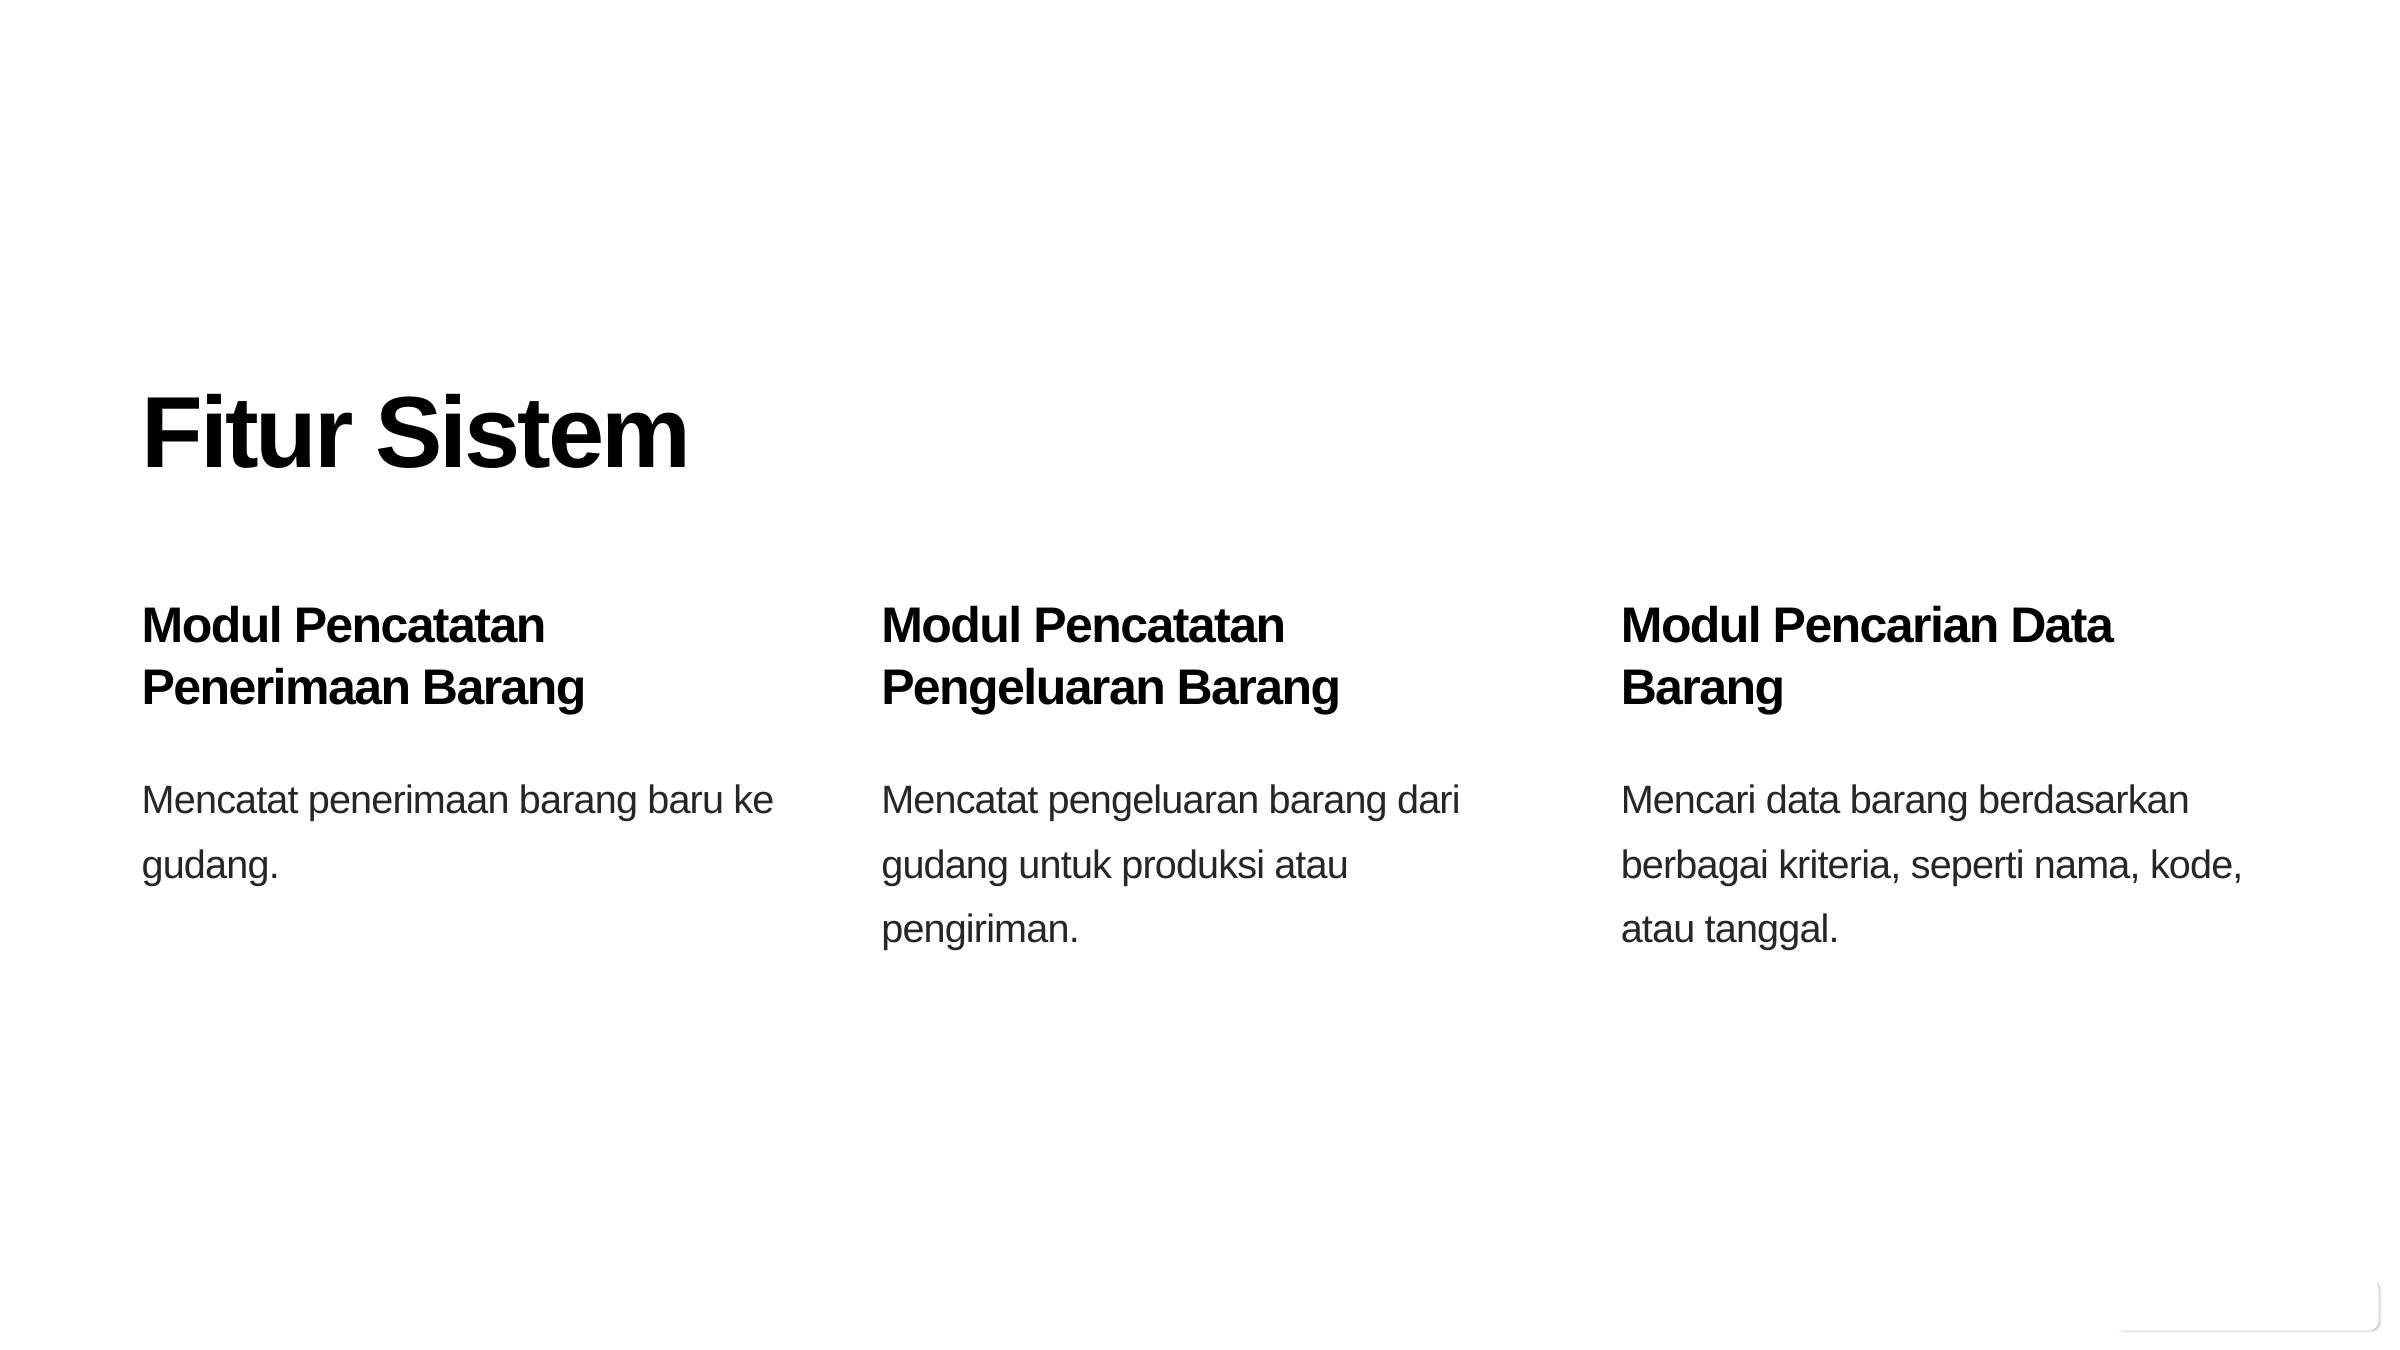

Fitur Sistem
Modul Pencatatan Penerimaan Barang
Modul Pencatatan Pengeluaran Barang
Modul Pencarian Data Barang
Mencatat penerimaan barang baru ke gudang.
Mencatat pengeluaran barang dari gudang untuk produksi atau pengiriman.
Mencari data barang berdasarkan berbagai kriteria, seperti nama, kode, atau tanggal.